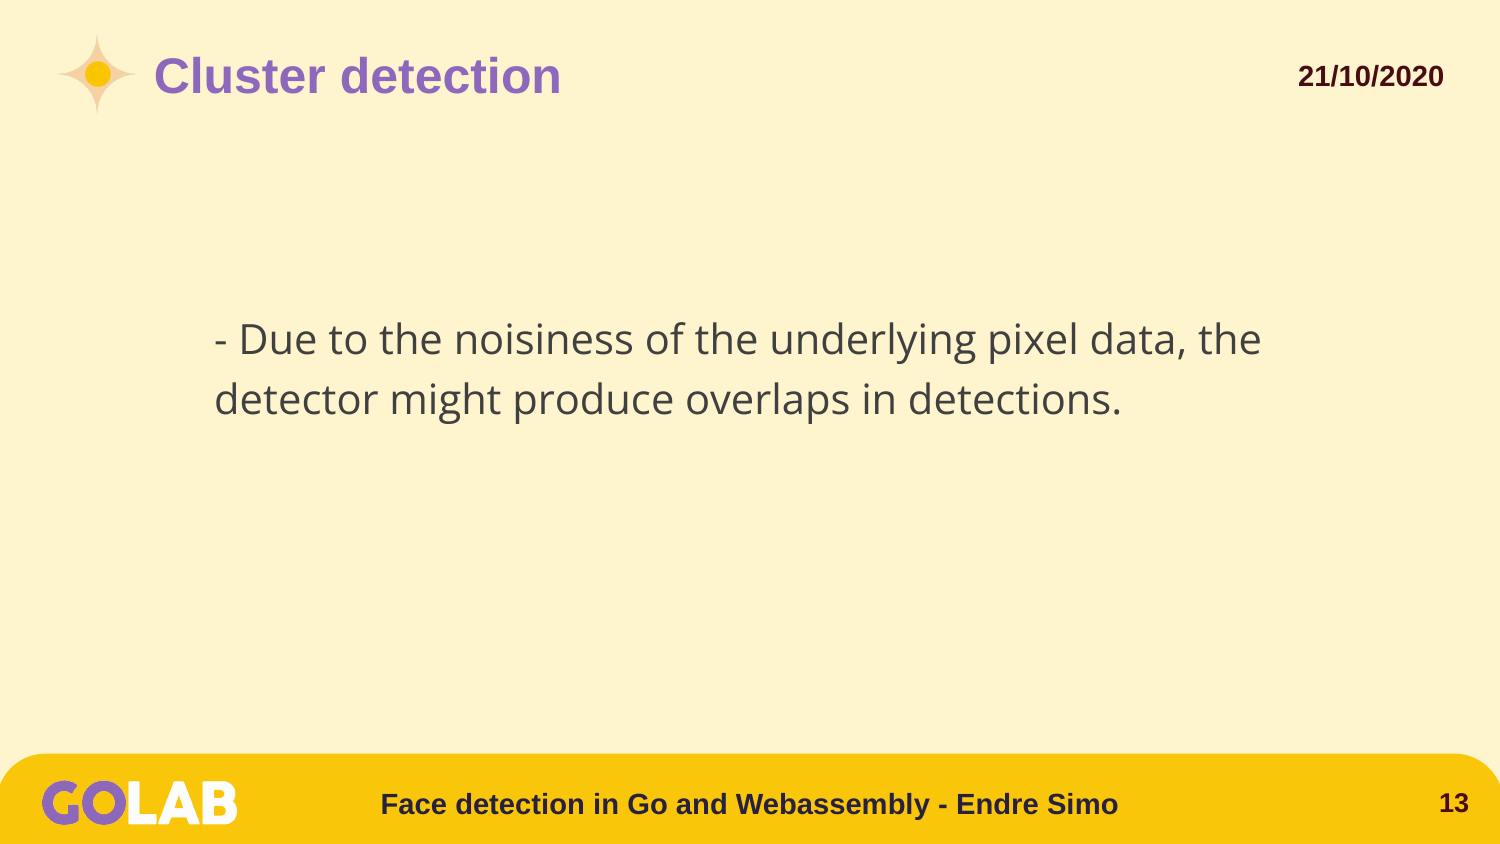

# Cluster detection
- Due to the noisiness of the underlying pixel data, the detector might produce overlaps in detections.